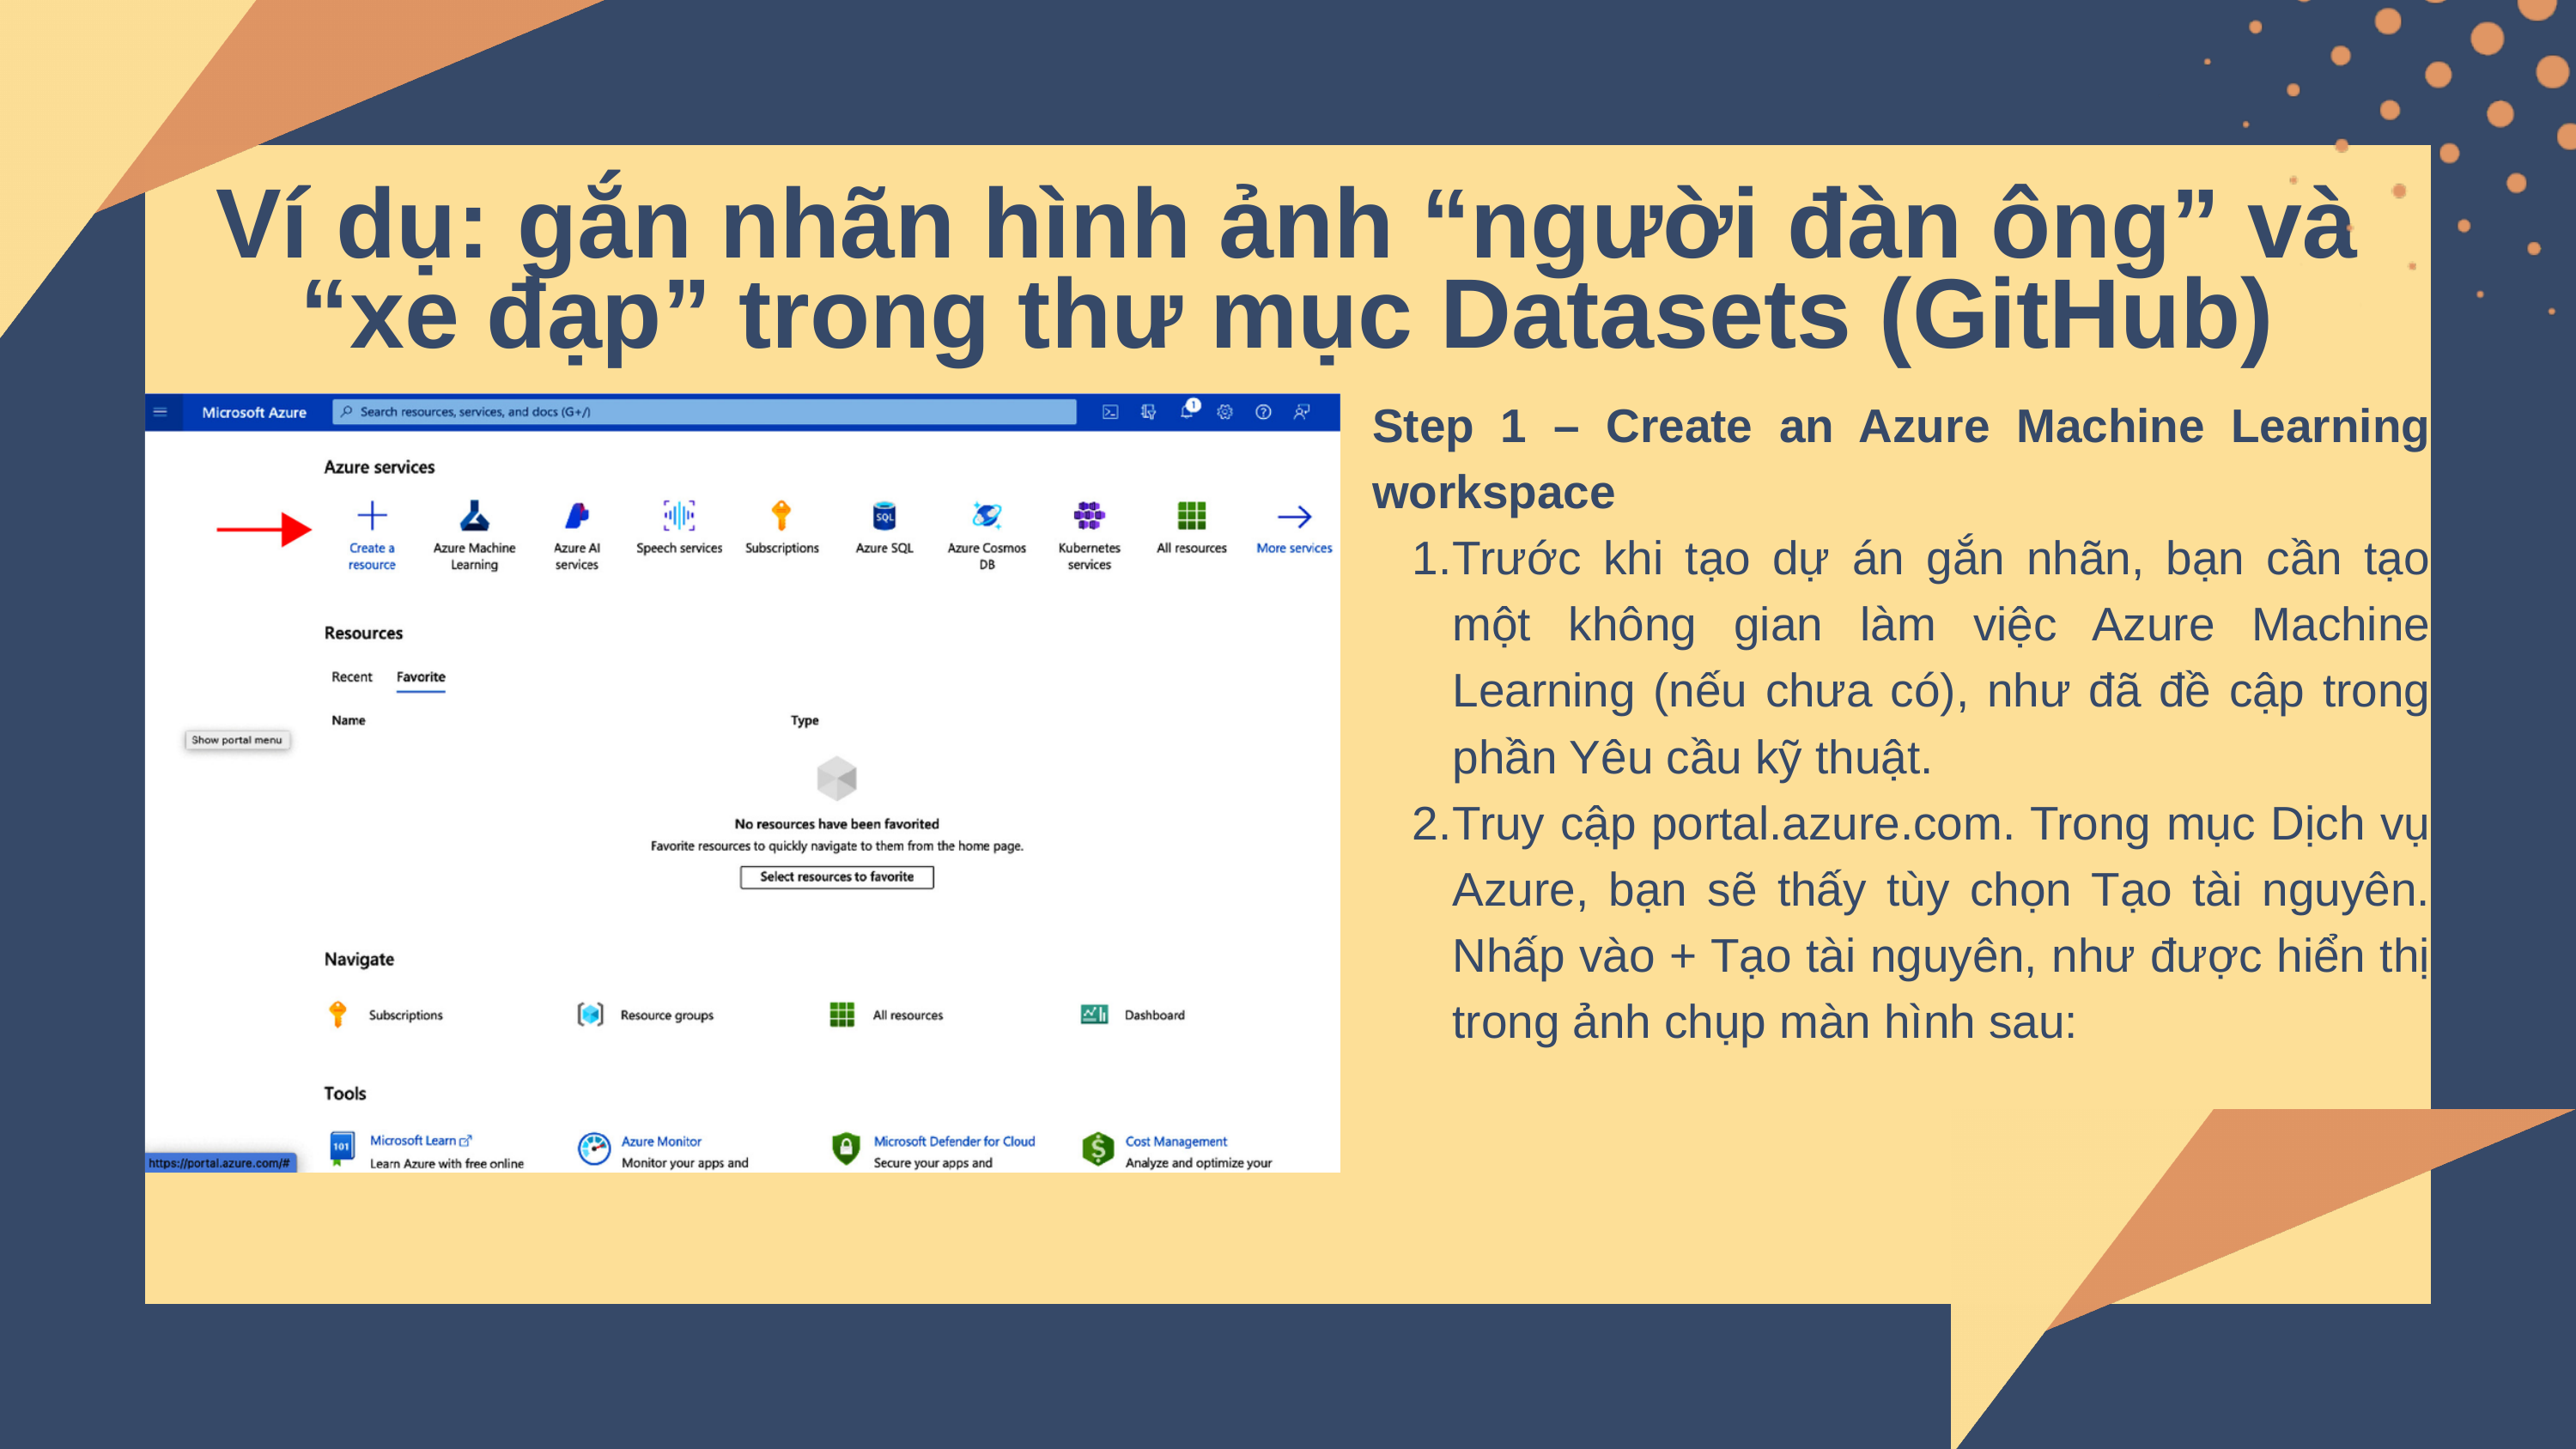

Ví dụ: gắn nhãn hình ảnh “người đàn ông” và “xe đạp” trong thư mục Datasets (GitHub)
Step 1 – Create an Azure Machine Learning workspace
Trước khi tạo dự án gắn nhãn, bạn cần tạo một không gian làm việc Azure Machine Learning (nếu chưa có), như đã đề cập trong phần Yêu cầu kỹ thuật.
Truy cập portal.azure.com. Trong mục Dịch vụ Azure, bạn sẽ thấy tùy chọn Tạo tài nguyên. Nhấp vào + Tạo tài nguyên, như được hiển thị trong ảnh chụp màn hình sau: